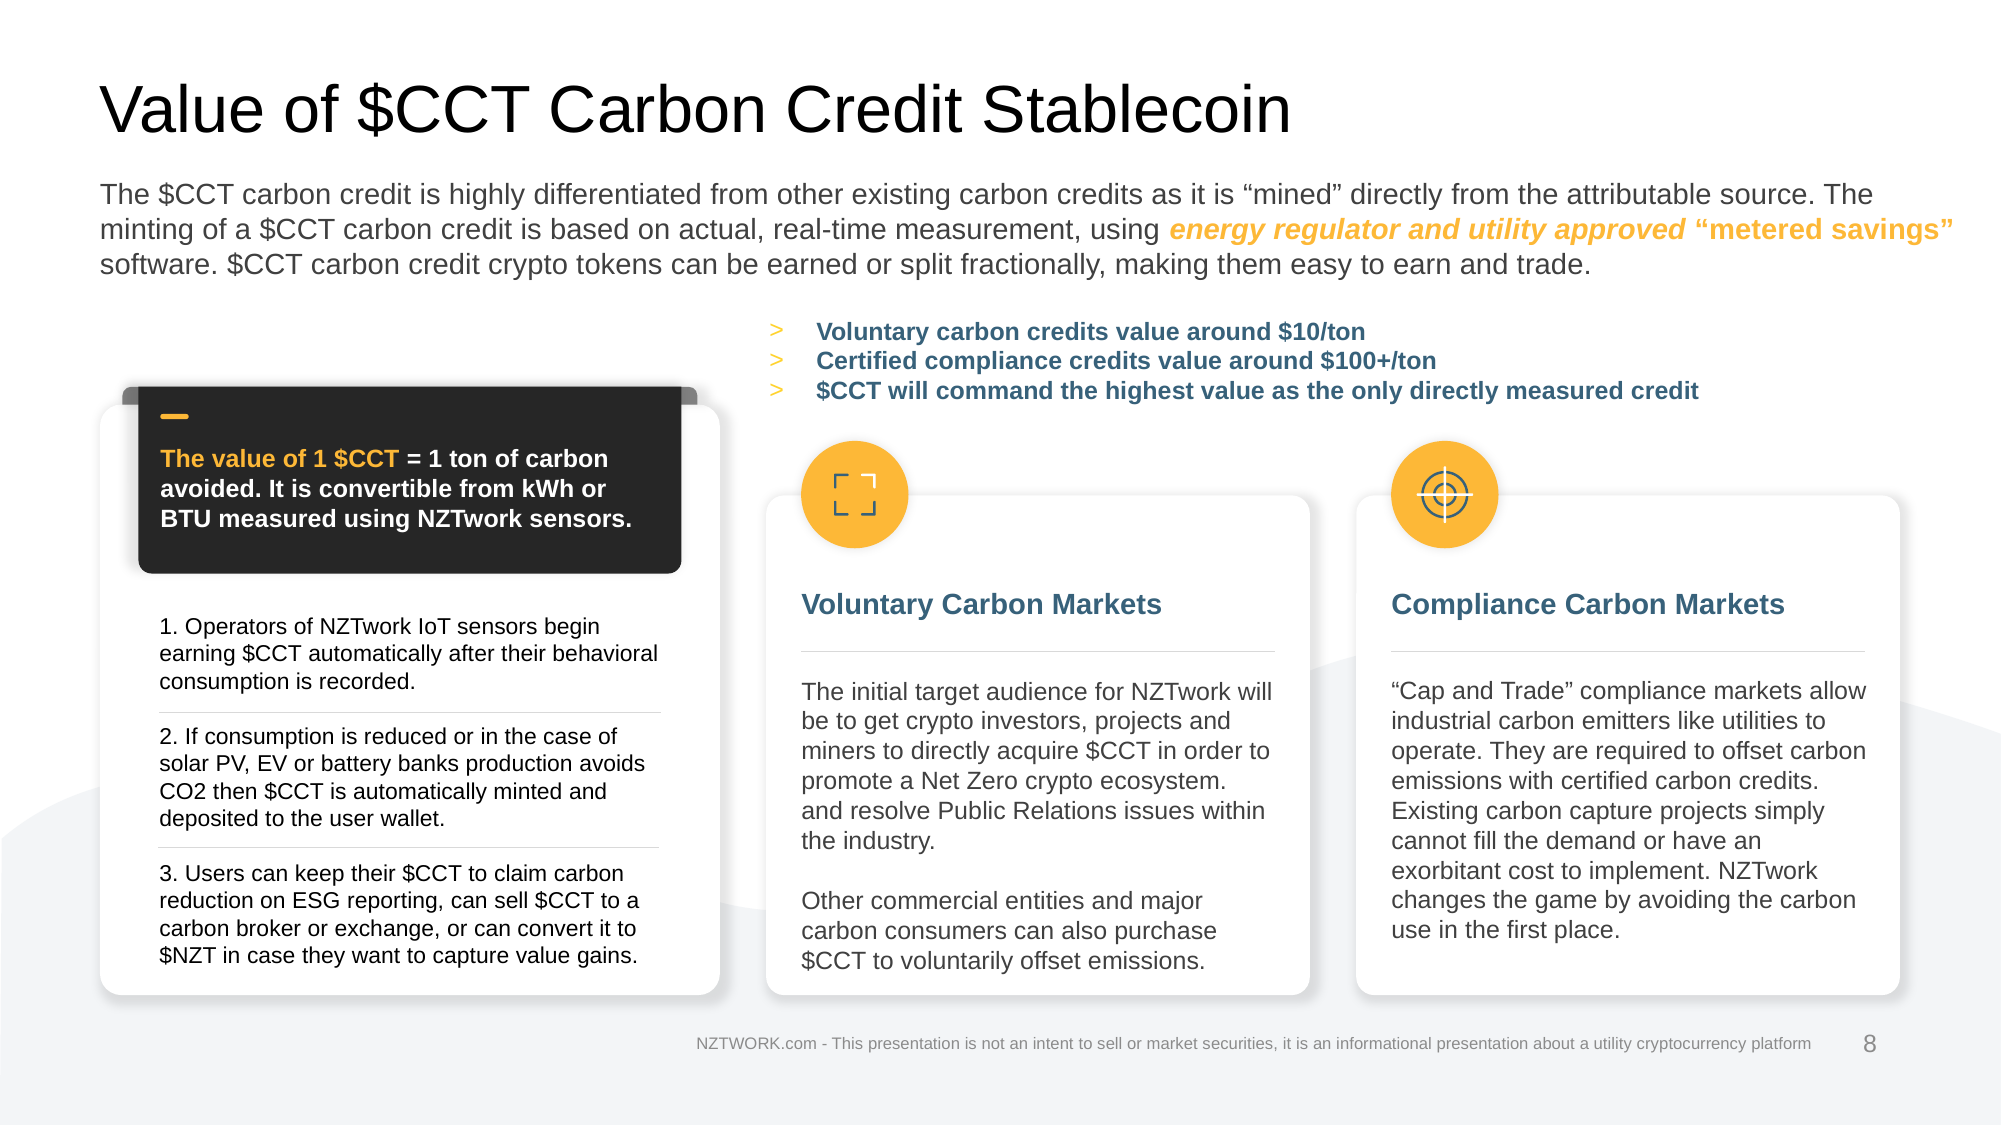

# Value of $CCT Carbon Credit Stablecoin
The $CCT carbon credit is highly differentiated from other existing carbon credits as it is “mined” directly from the attributable source. The minting of a $CCT carbon credit is based on actual, real-time measurement, using energy regulator and utility approved “metered savings” software. $CCT carbon credit crypto tokens can be earned or split fractionally, making them easy to earn and trade.
Voluntary carbon credits value around $10/ton
Certified compliance credits value around $100+/ton
$CCT will command the highest value as the only directly measured credit

The value of 1 $CCT = 1 ton of carbon avoided. It is convertible from kWh or BTU measured using NZTwork sensors.

Voluntary Carbon Markets
Compliance Carbon Markets
1. Operators of NZTwork IoT sensors begin earning $CCT automatically after their behavioral consumption is recorded.

2. If consumption is reduced or in the case of solar PV, EV or battery banks production avoids CO2 then $CCT is automatically minted and deposited to the user wallet.

3. Users can keep their $CCT to claim carbon reduction on ESG reporting, can sell $CCT to a carbon broker or exchange, or can convert it to $NZT in case they want to capture value gains.
“Cap and Trade” compliance markets allow industrial carbon emitters like utilities to operate. They are required to offset carbon emissions with certified carbon credits. Existing carbon capture projects simply cannot fill the demand or have an exorbitant cost to implement. NZTwork changes the game by avoiding the carbon use in the first place.
The initial target audience for NZTwork will be to get crypto investors, projects and miners to directly acquire $CCT in order to promote a Net Zero crypto ecosystem. and resolve Public Relations issues within the industry.

Other commercial entities and major carbon consumers can also purchase $CCT to voluntarily offset emissions.
NZTWORK.com - This presentation is not an intent to sell or market securities, it is an informational presentation about a utility cryptocurrency platform
8